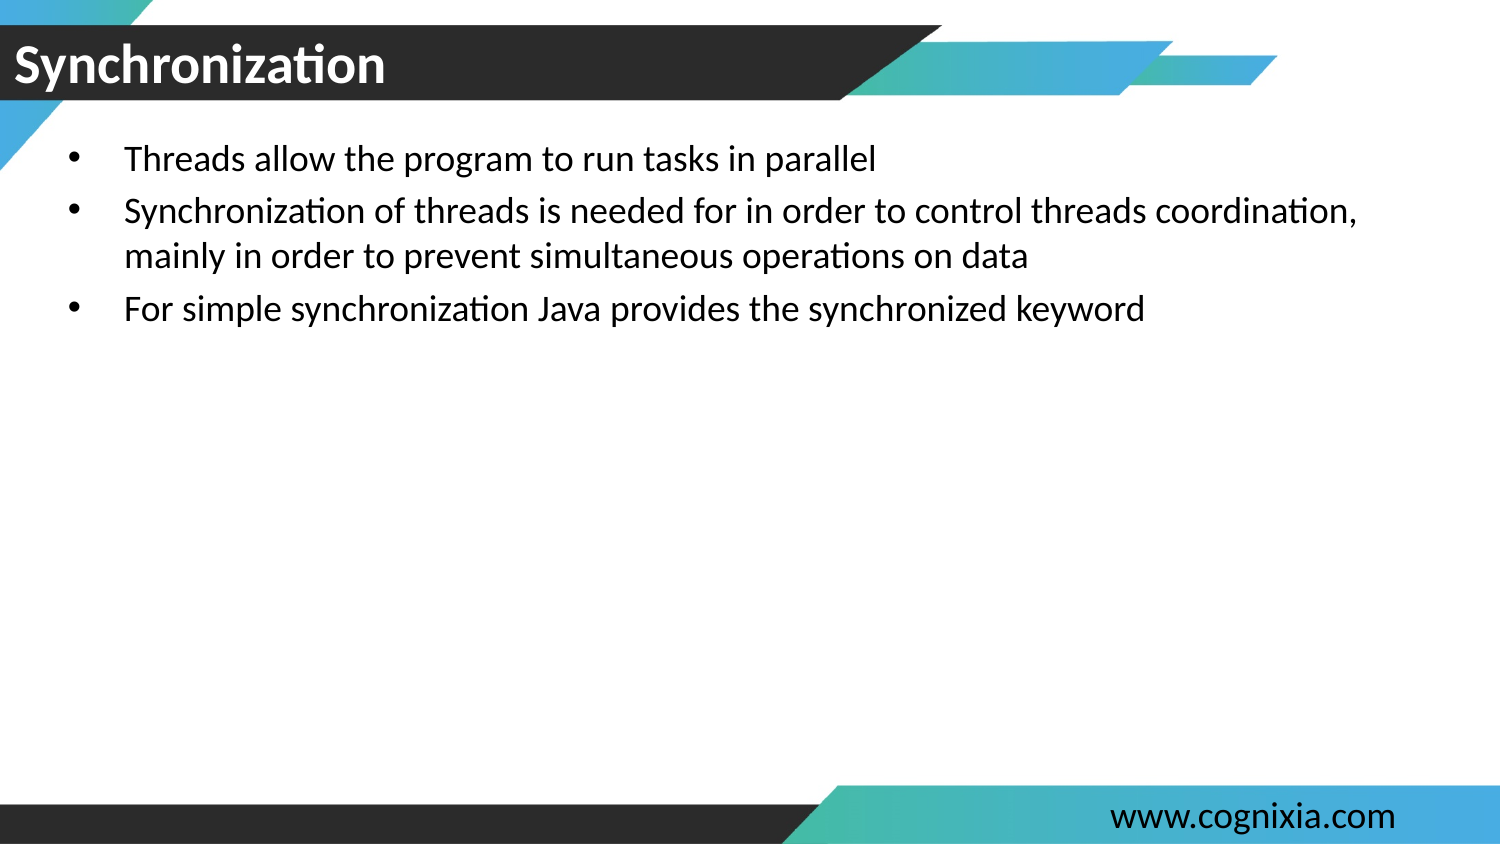

# Synchronization
Threads allow the program to run tasks in parallel
Synchronization of threads is needed for in order to control threads coordination, mainly in order to prevent simultaneous operations on data
For simple synchronization Java provides the synchronized keyword